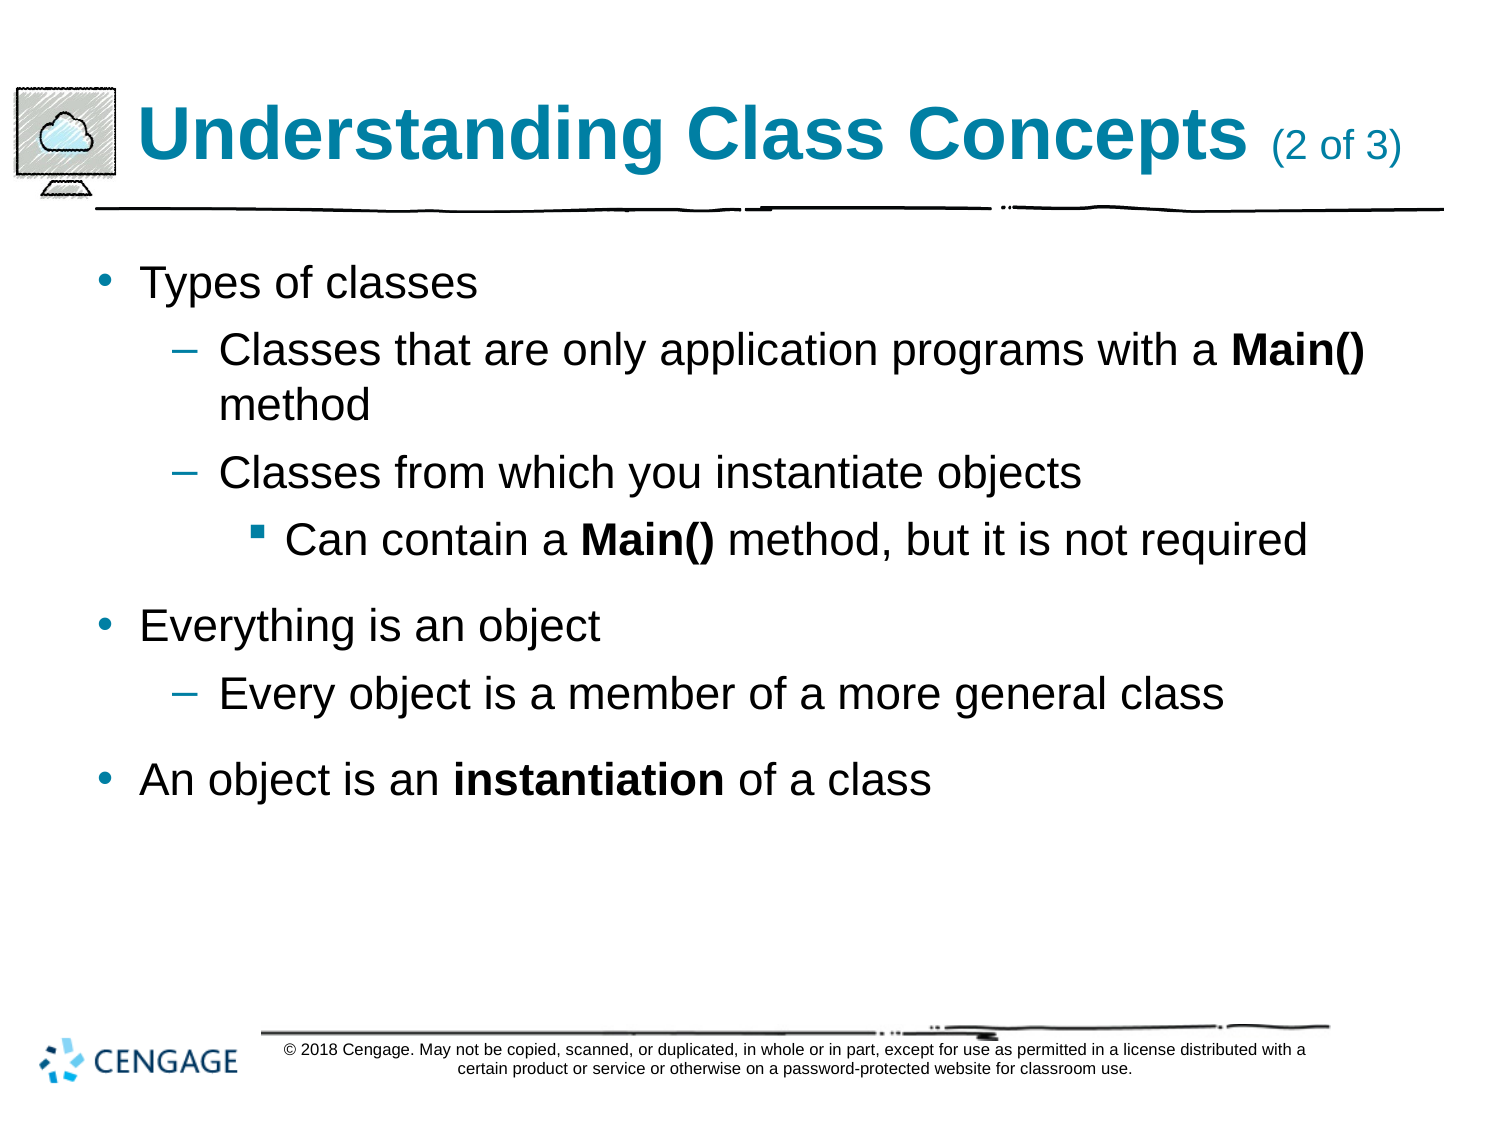

# Understanding Class Concepts (2 of 3)
Types of classes
Classes that are only application programs with a Main() method
Classes from which you instantiate objects
Can contain a Main() method, but it is not required
Everything is an object
Every object is a member of a more general class
An object is an instantiation of a class
© 2018 Cengage. May not be copied, scanned, or duplicated, in whole or in part, except for use as permitted in a license distributed with a certain product or service or otherwise on a password-protected website for classroom use.